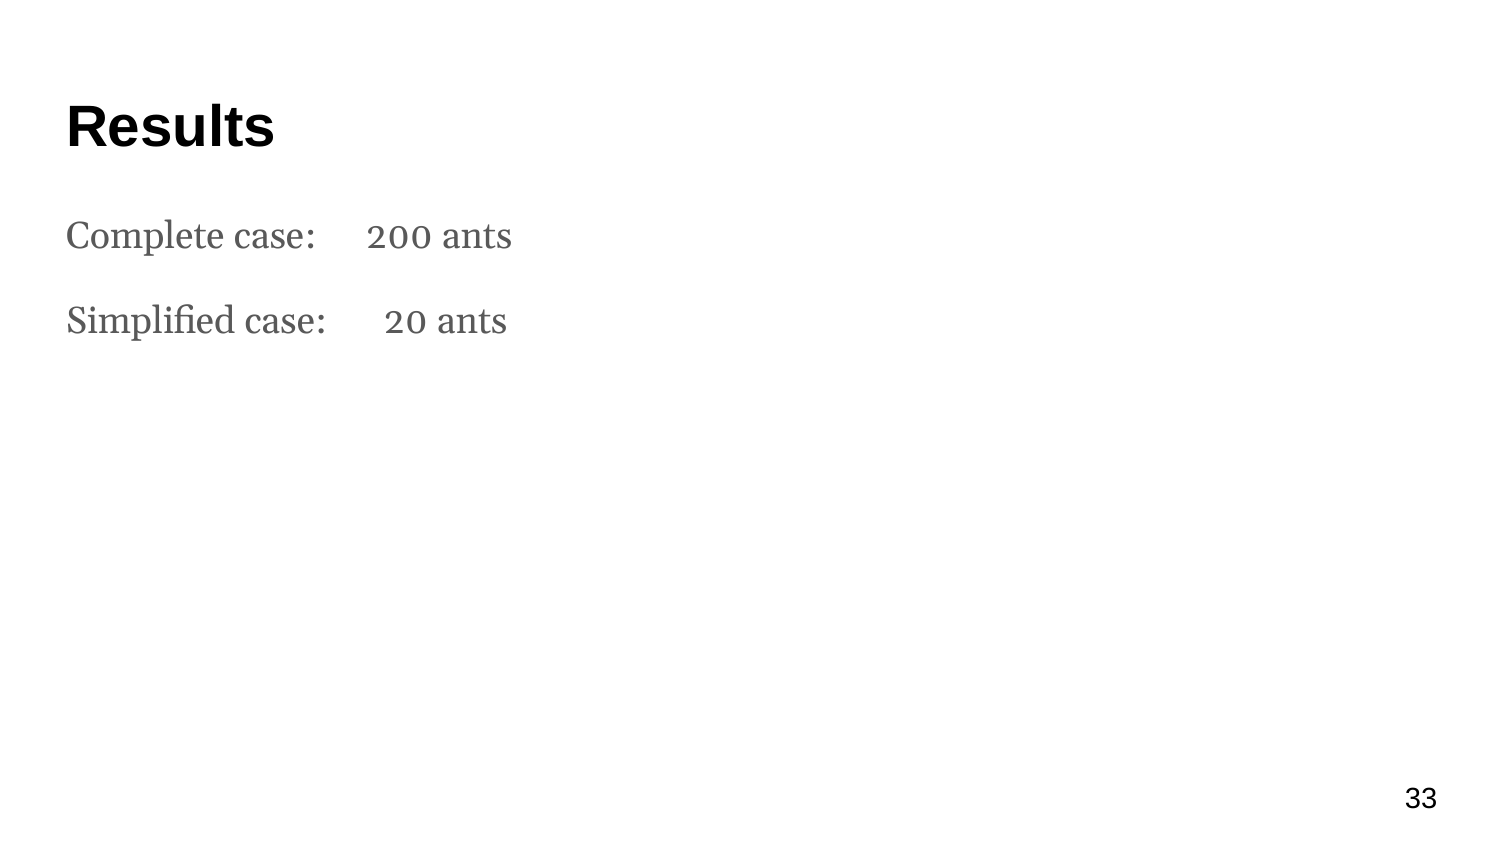

# Results
Complete case:	200 ants
Simplified case:	  20 ants
33